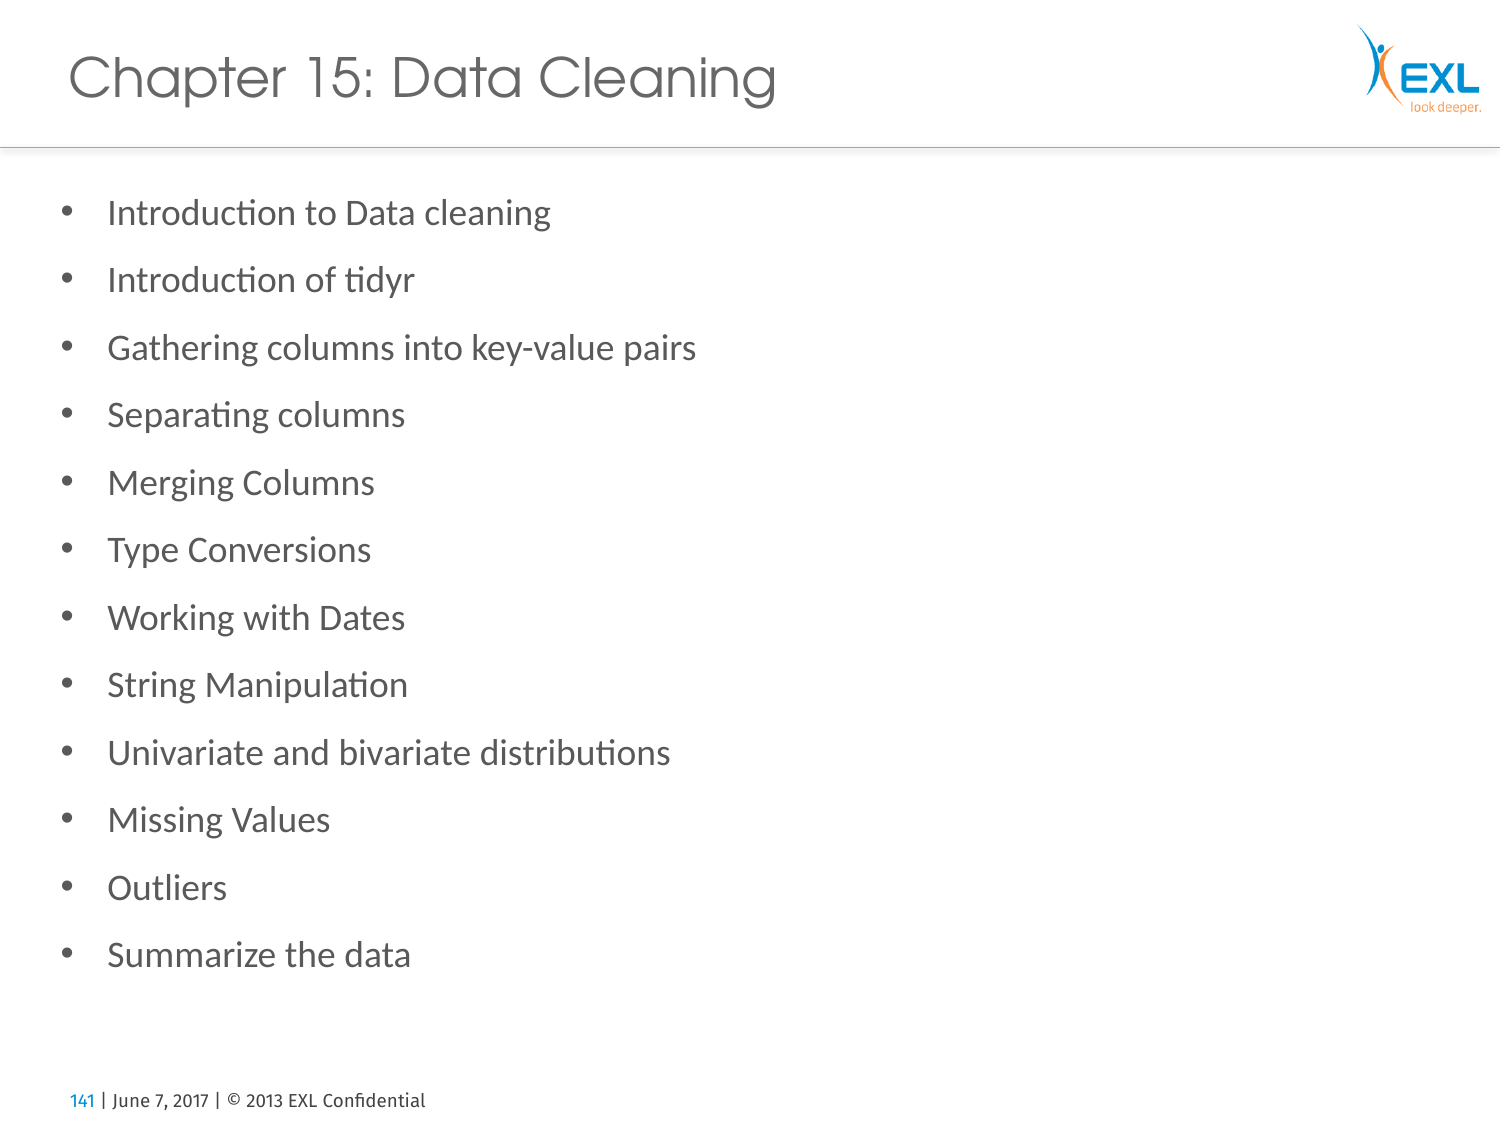

# Chapter 15: Data Cleaning
Introduction to Data cleaning
Introduction of tidyr
Gathering columns into key-value pairs
Separating columns
Merging Columns
Type Conversions
Working with Dates
String Manipulation
Univariate and bivariate distributions
Missing Values
Outliers
Summarize the data